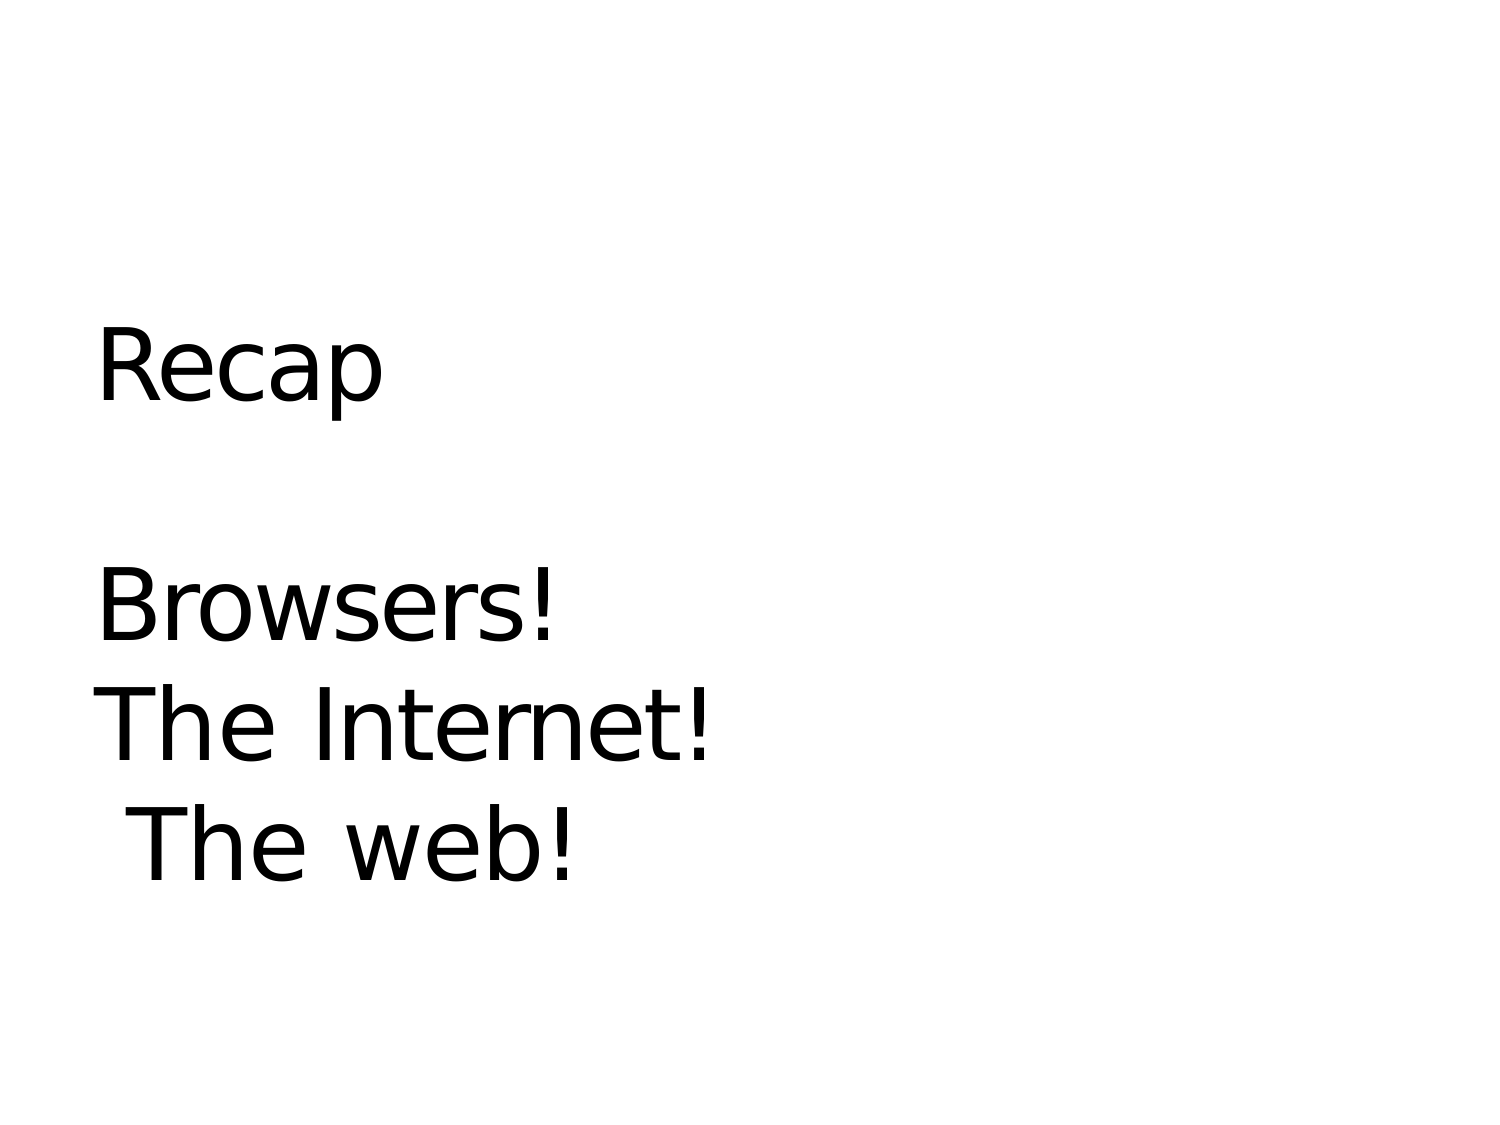

# Recap Browsers!  The Internet!  The web!